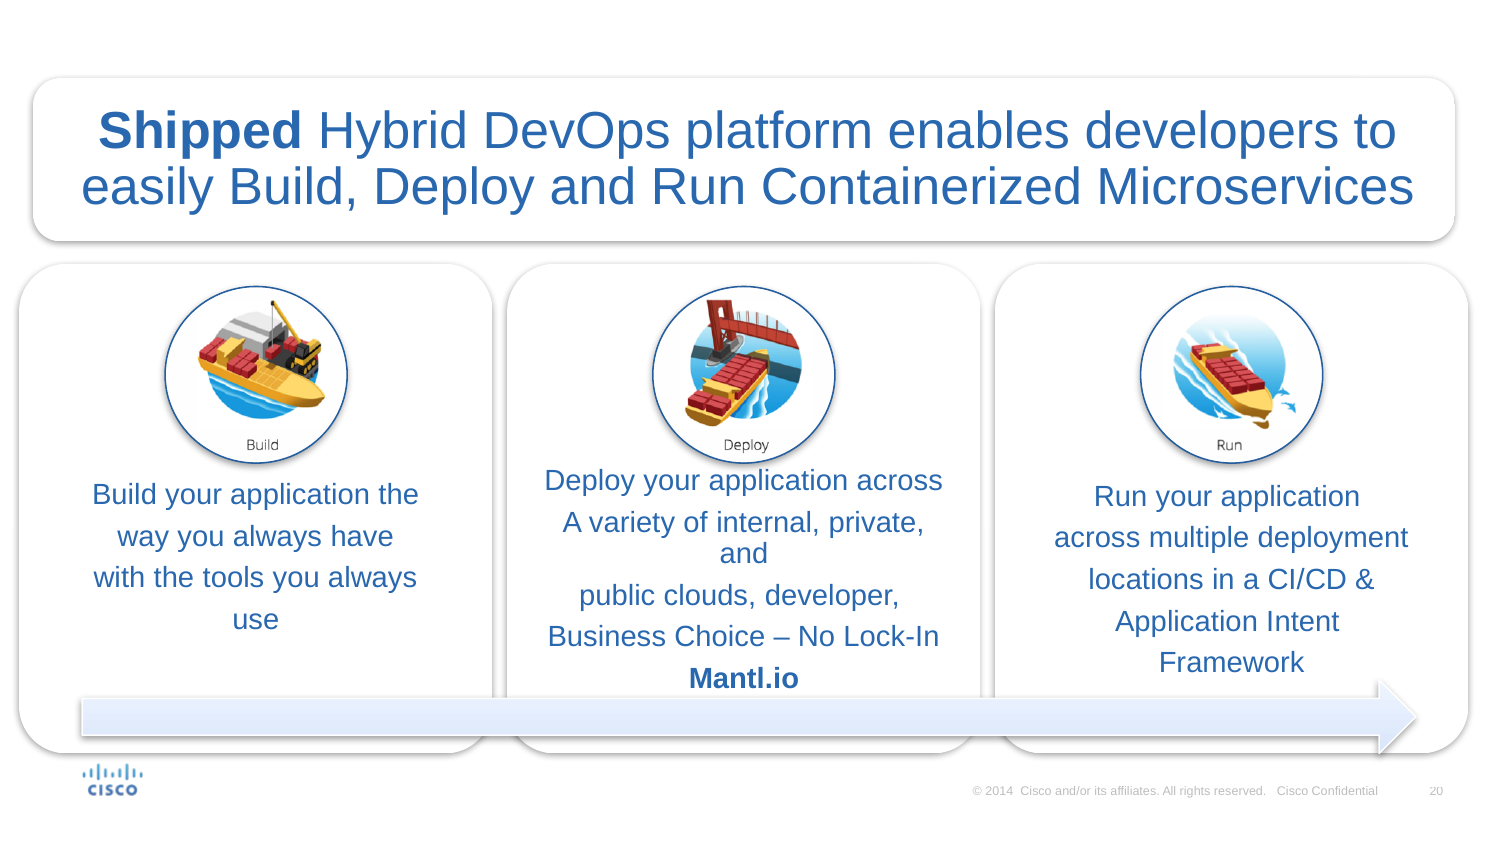

Shipped Hybrid DevOps platform enables developers to easily Build, Deploy and Run Containerized Microservices

Build your application the
way you always have
with the tools you always
use

Deploy your application across
A variety of internal, private, and
public clouds, developer,
Business Choice – No Lock-In
Mantl.io

Run your application
across multiple deployment
locations in a CI/CD &
Application Intent
Framework